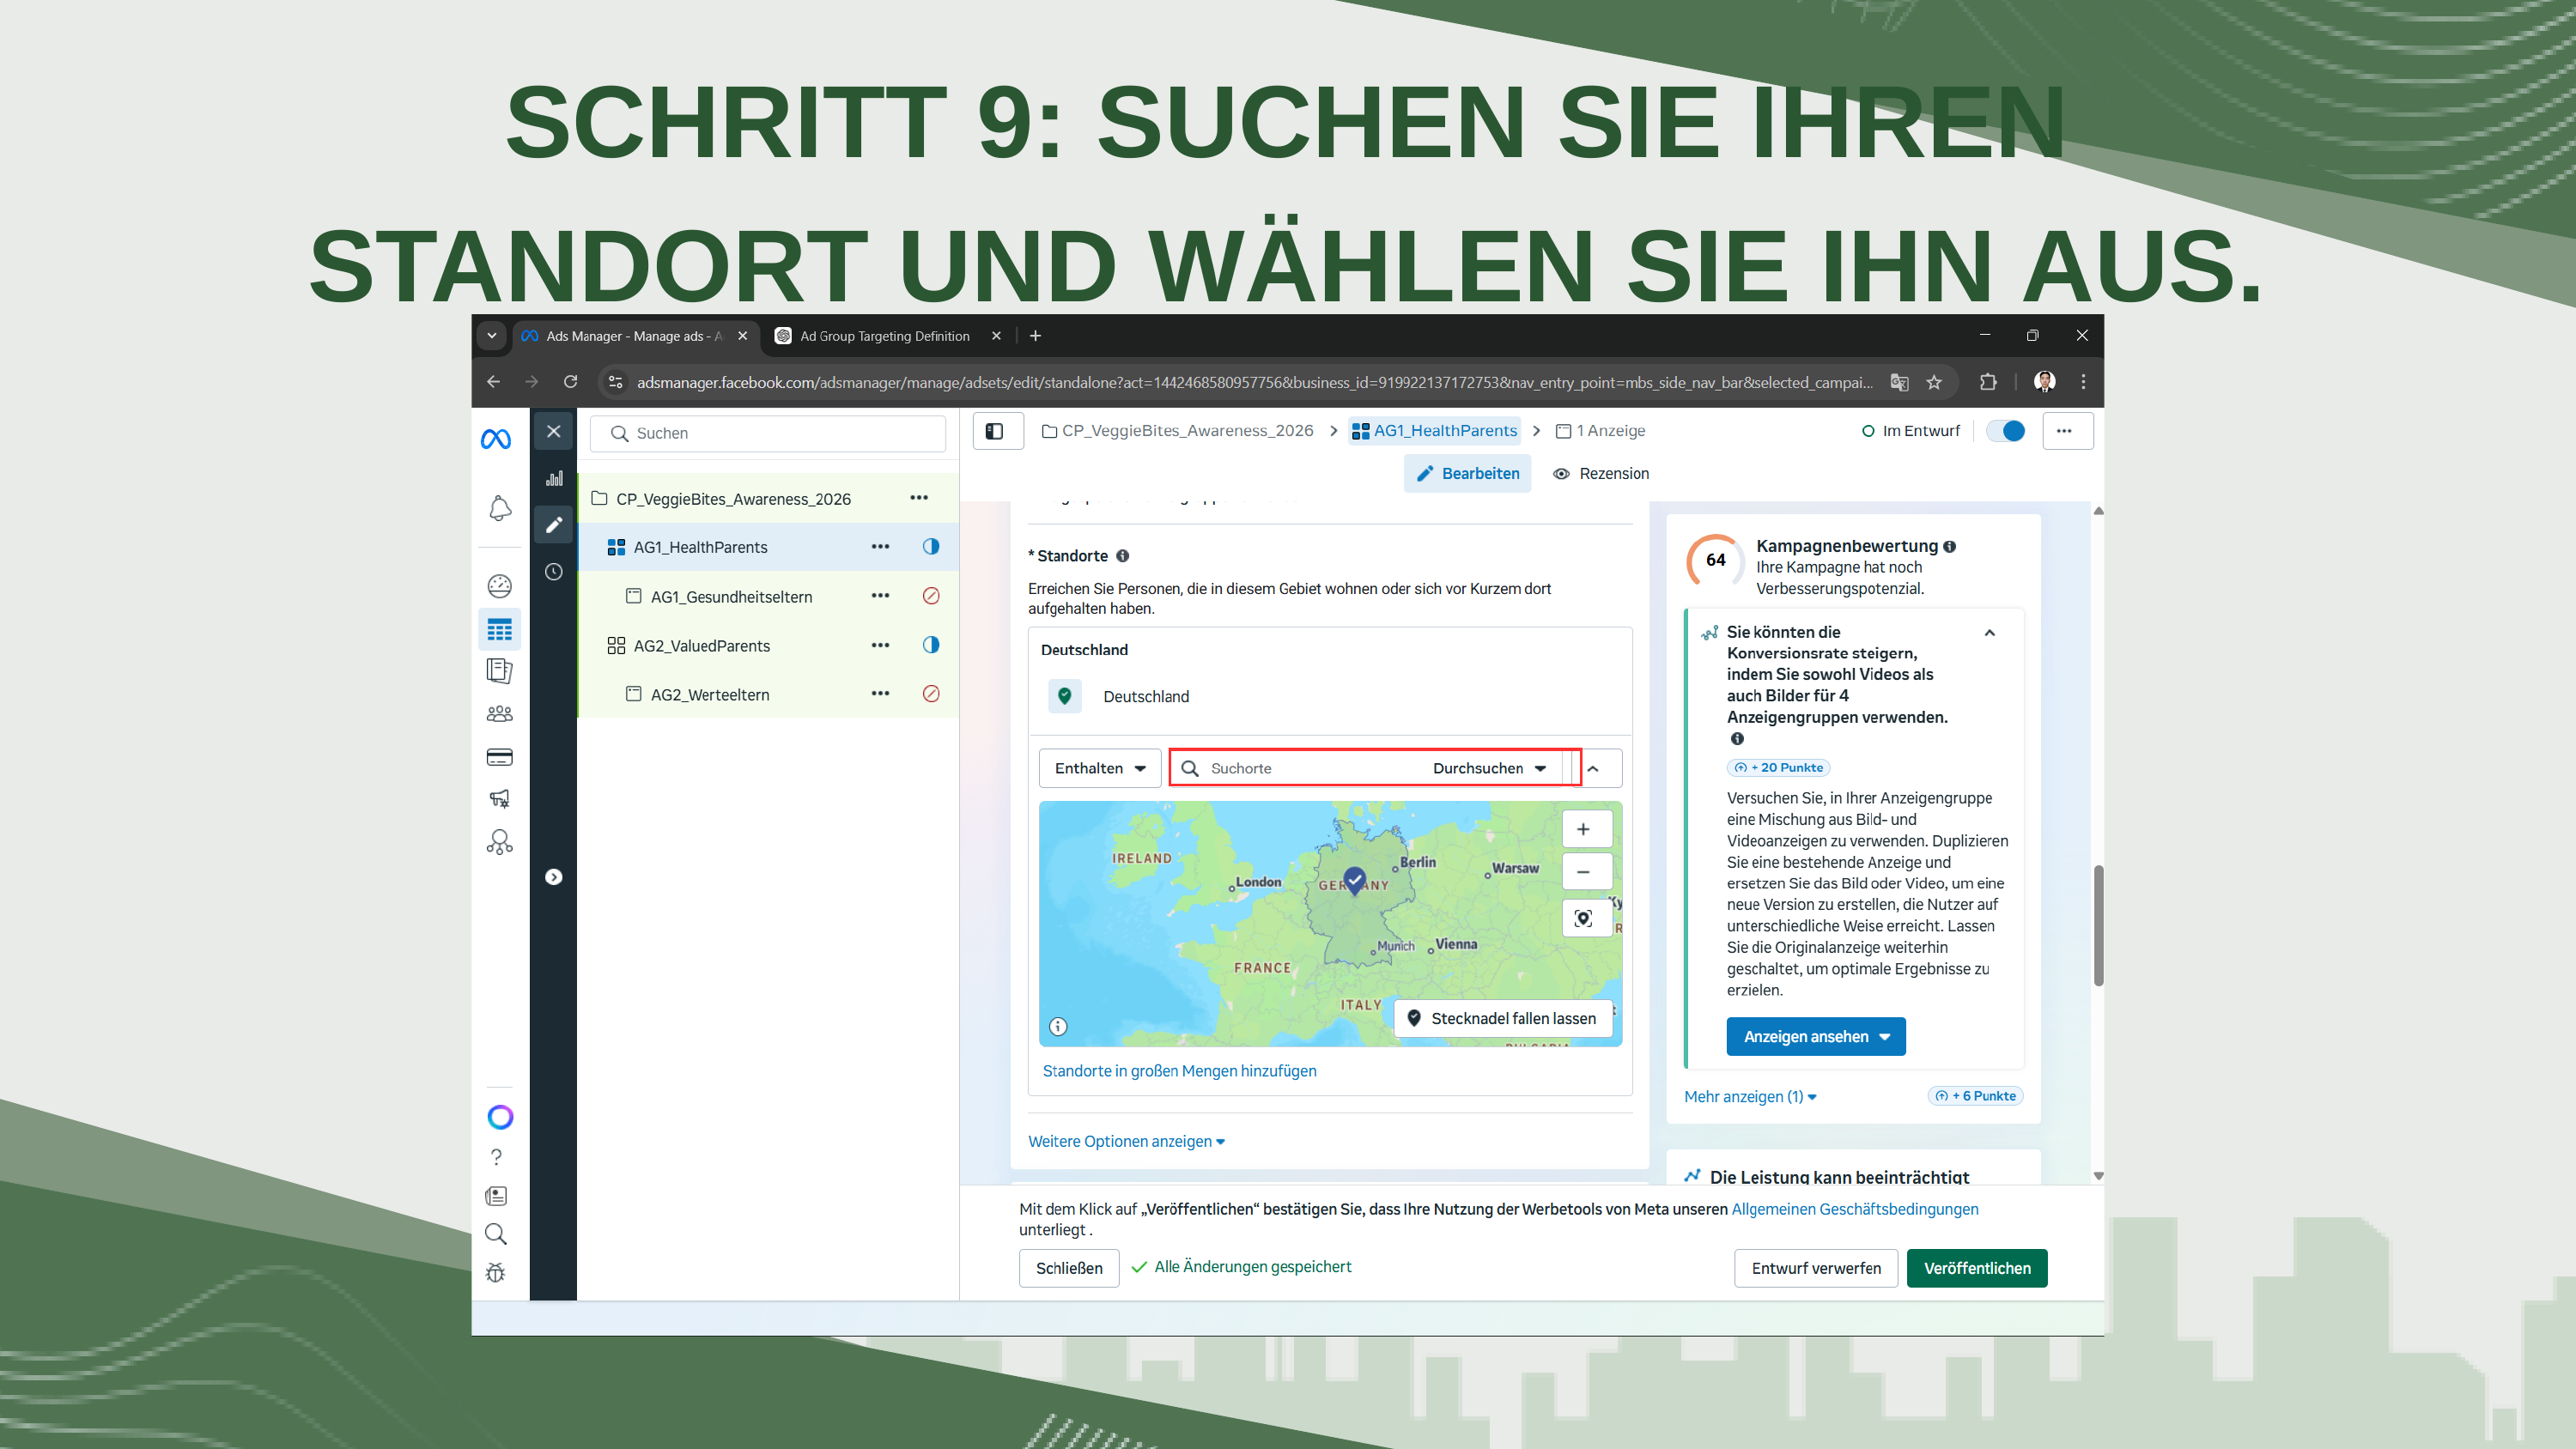

SCHRITT 9: SUCHEN SIE IHREN STANDORT UND WÄHLEN SIE IHN AUS.